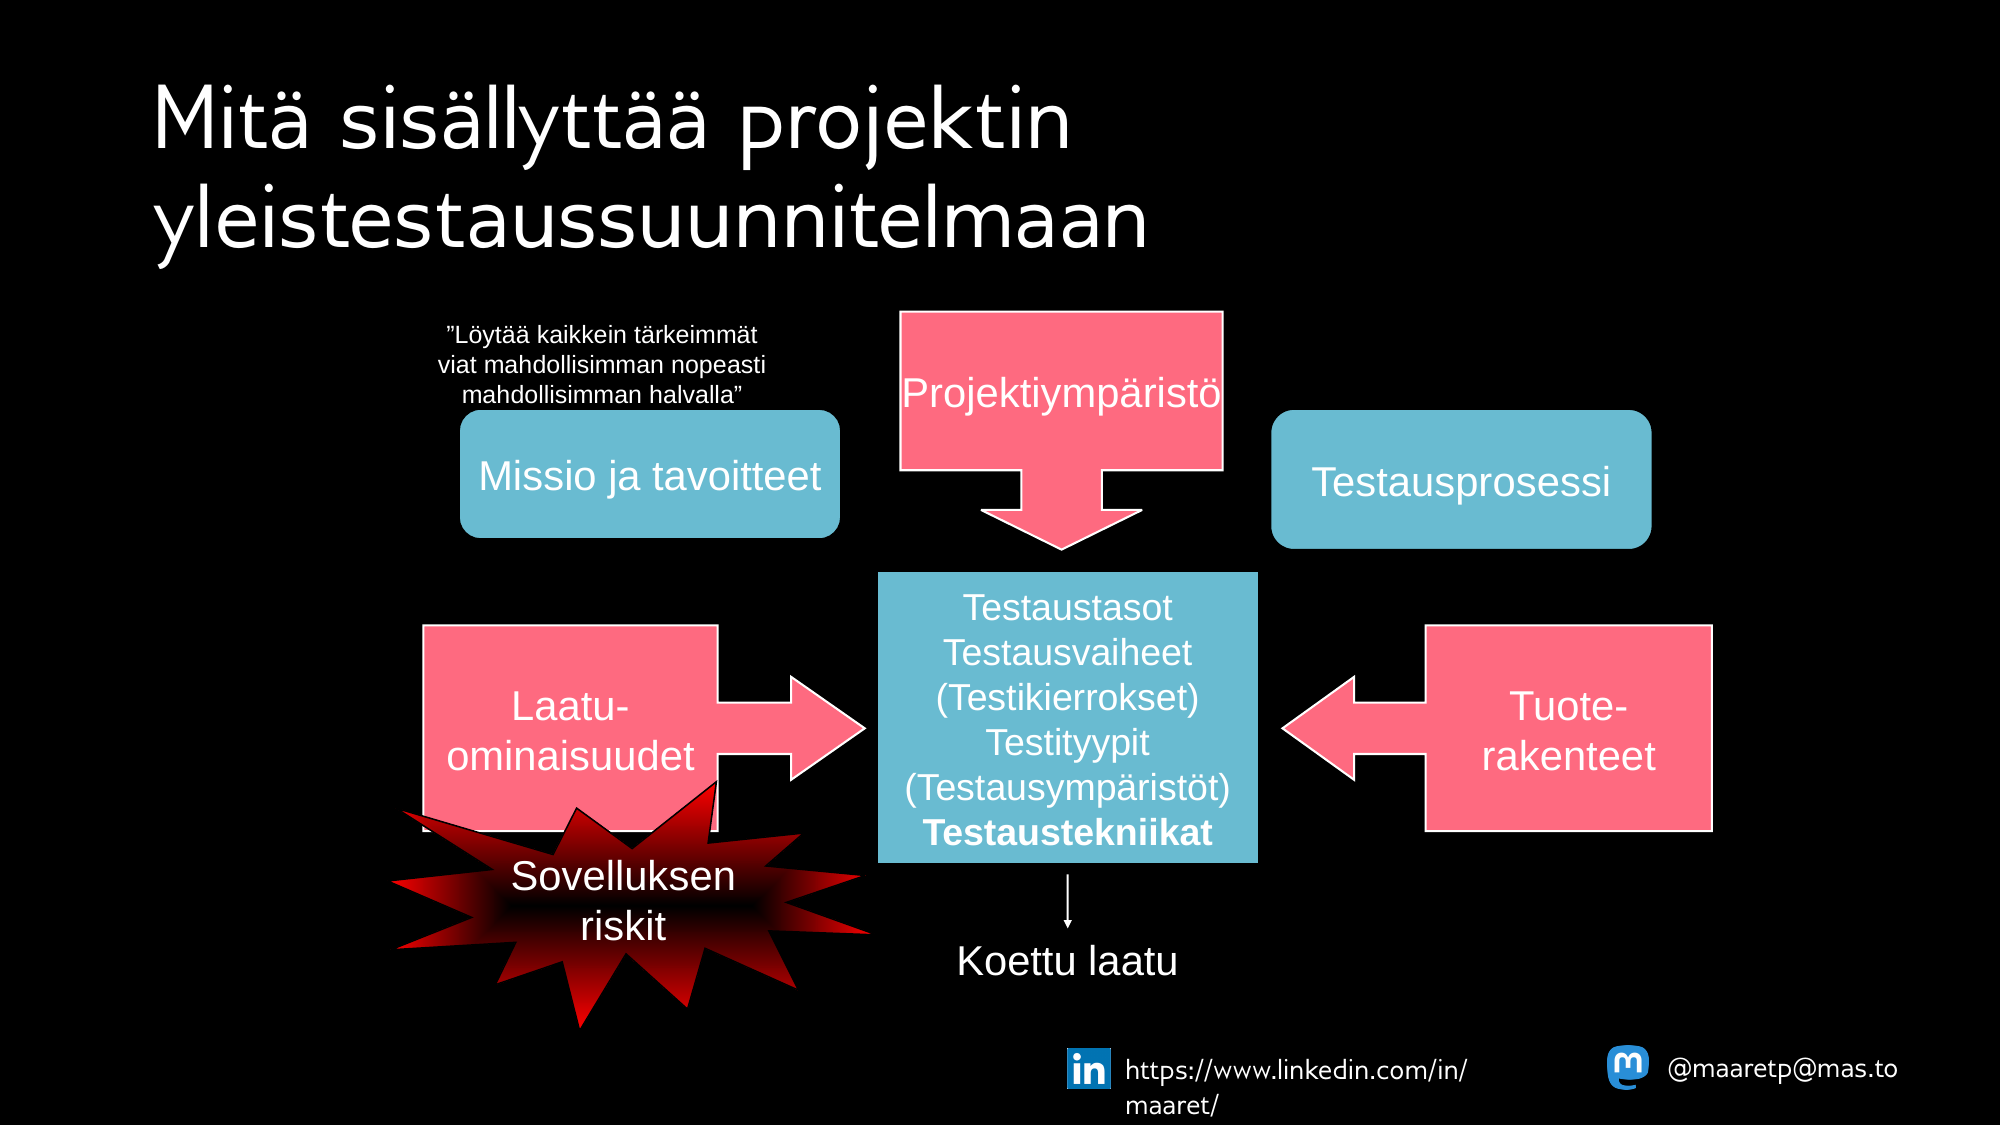

# Mitä sisällyttää projektin yleistestaussuunnitelmaan
”Löytää kaikkein tärkeimmät viat mahdollisimman nopeasti mahdollisimman halvalla”
Projektiympäristö
Testausprosessi
Missio ja tavoitteet
Testaustasot
Testausvaiheet
(Testikierrokset)
Testityypit
(Testausympäristöt)
Testaustekniikat
Laatu-
ominaisuudet
Tuote-
rakenteet
Sovelluksen
riskit

Koettu laatu